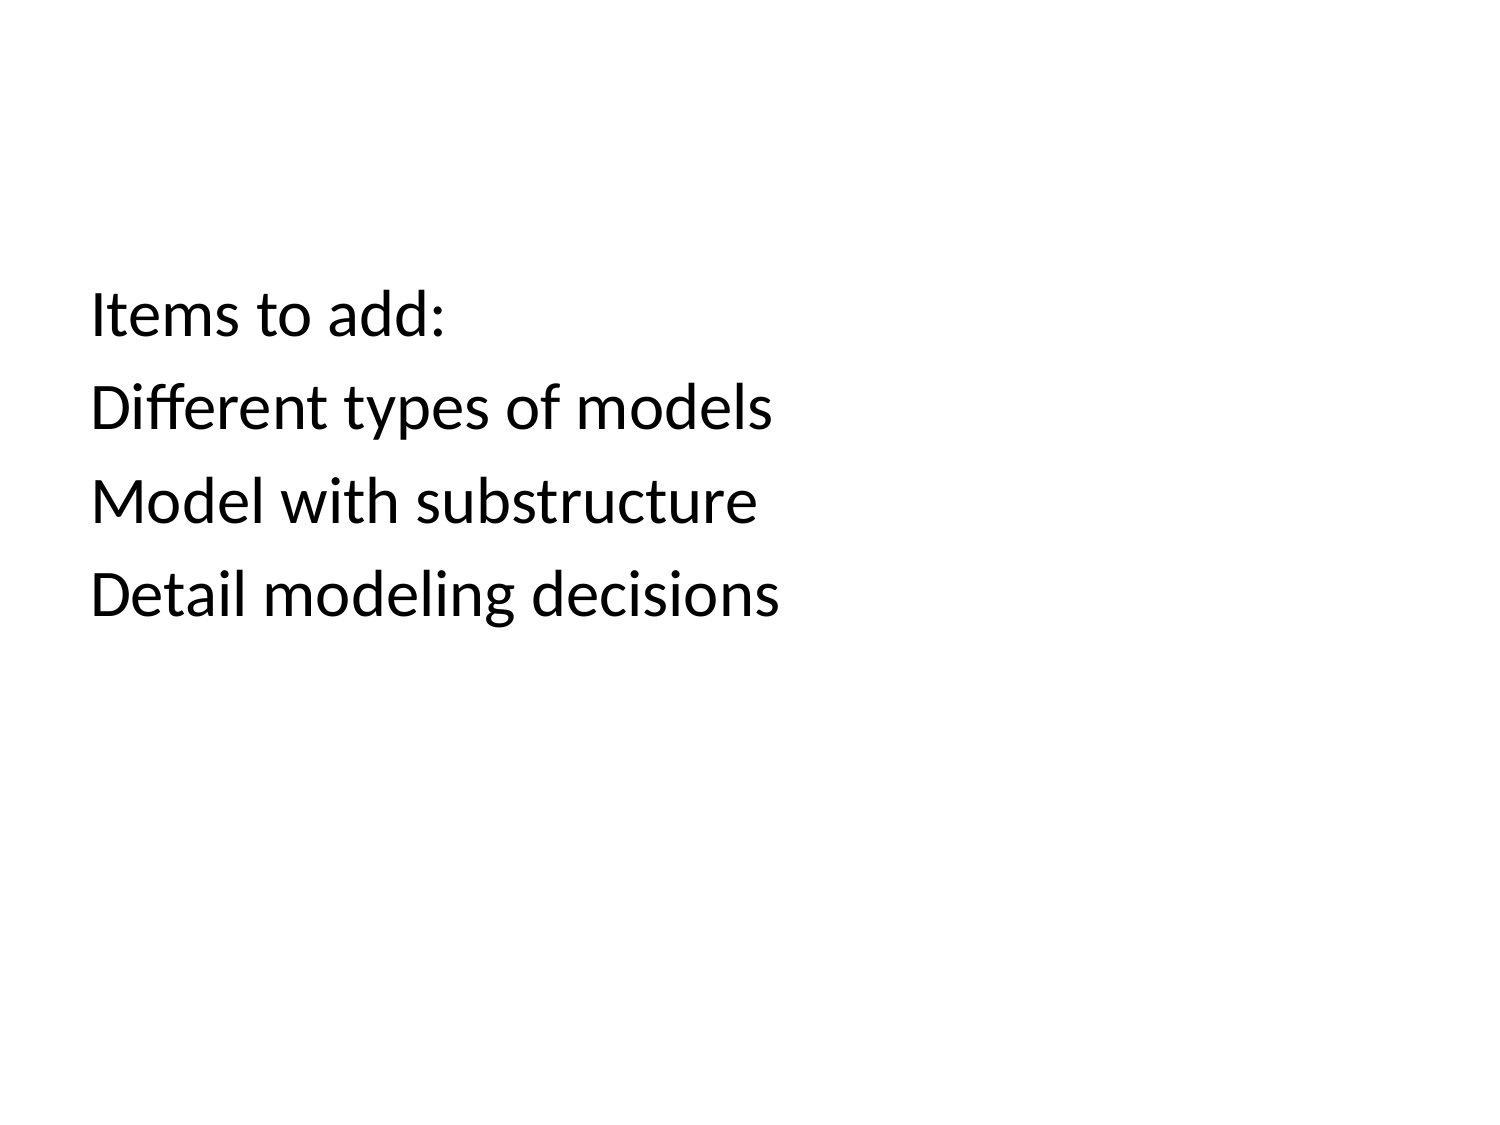

#
Items to add:
Different types of models
Model with substructure
Detail modeling decisions